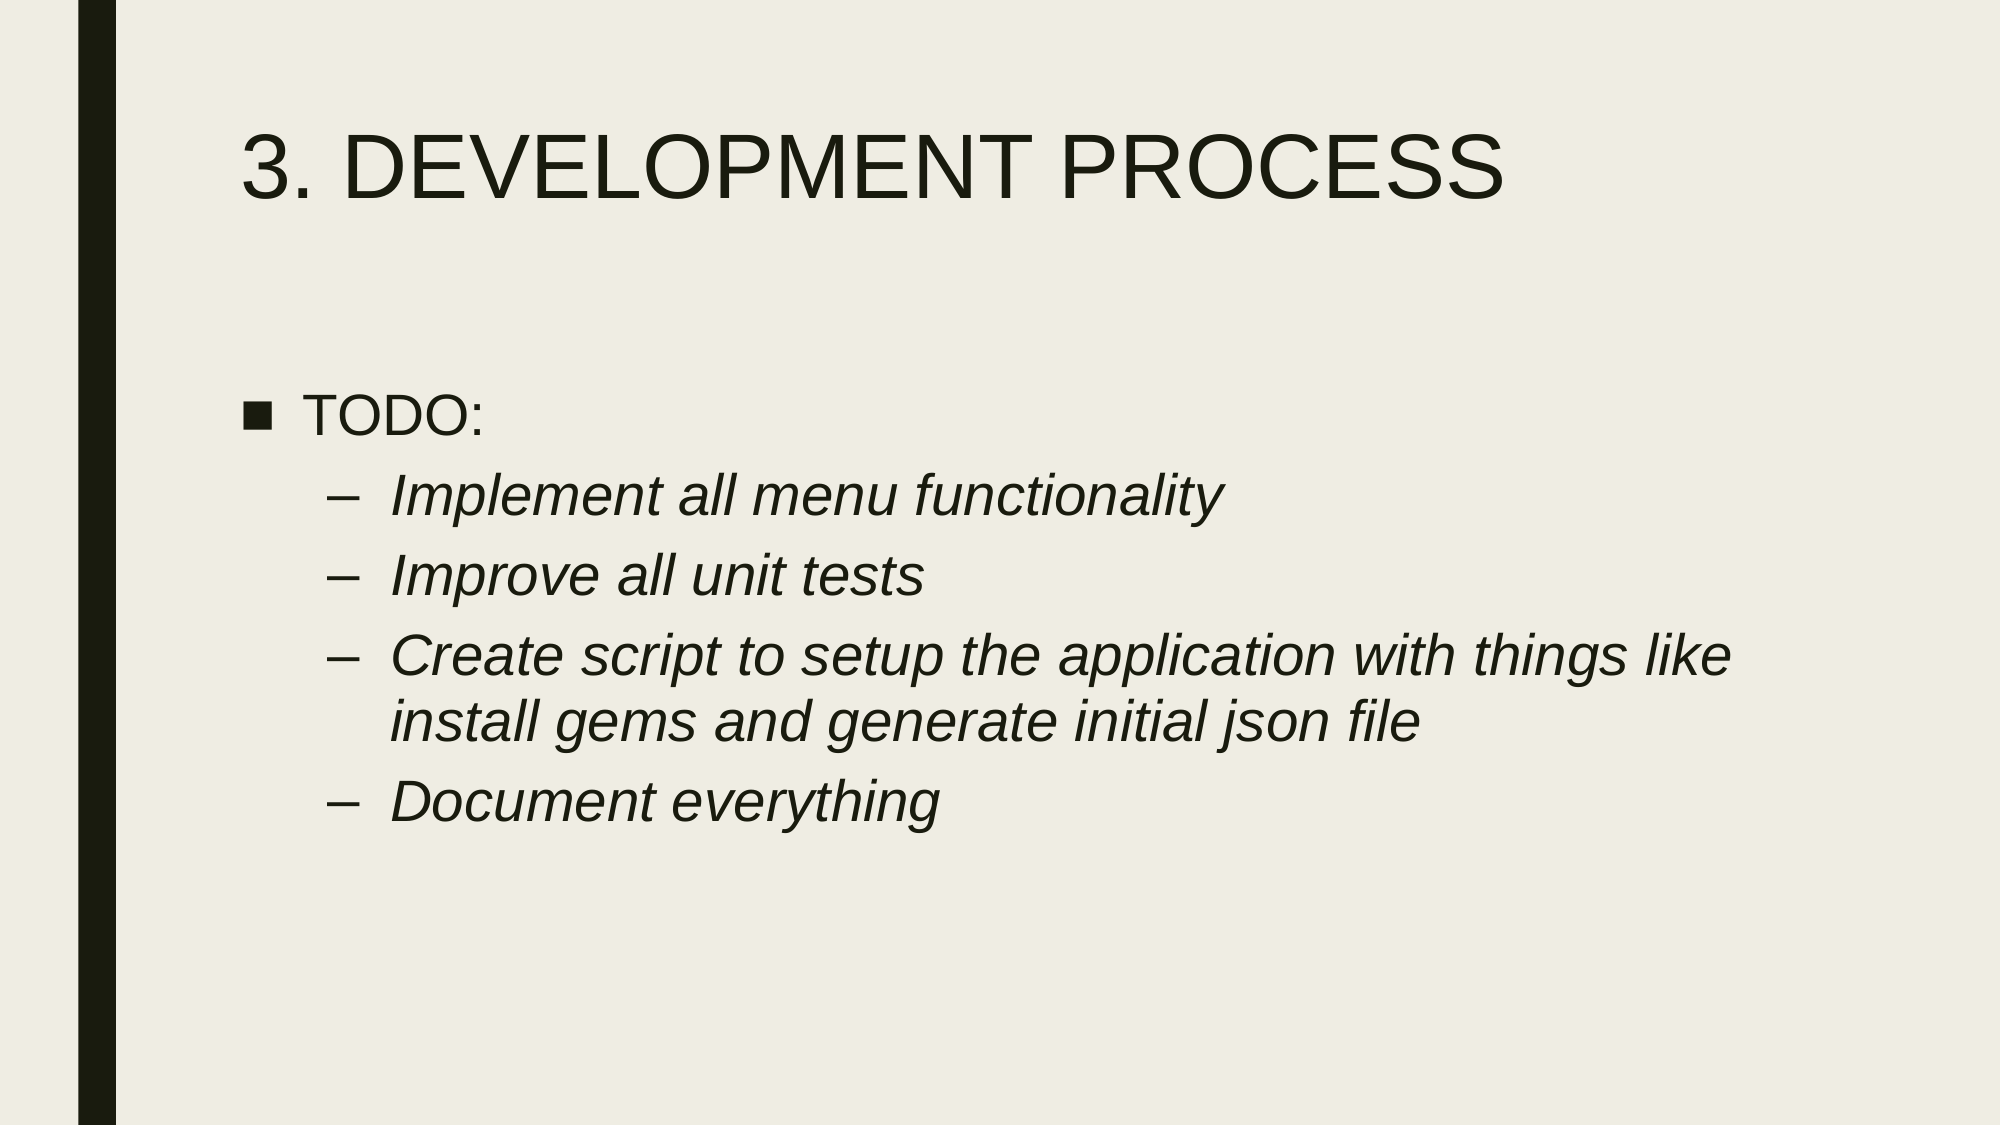

# 3. DEVELOPMENT PROCESS
TODO:
Implement all menu functionality
Improve all unit tests
Create script to setup the application with things like install gems and generate initial json file
Document everything